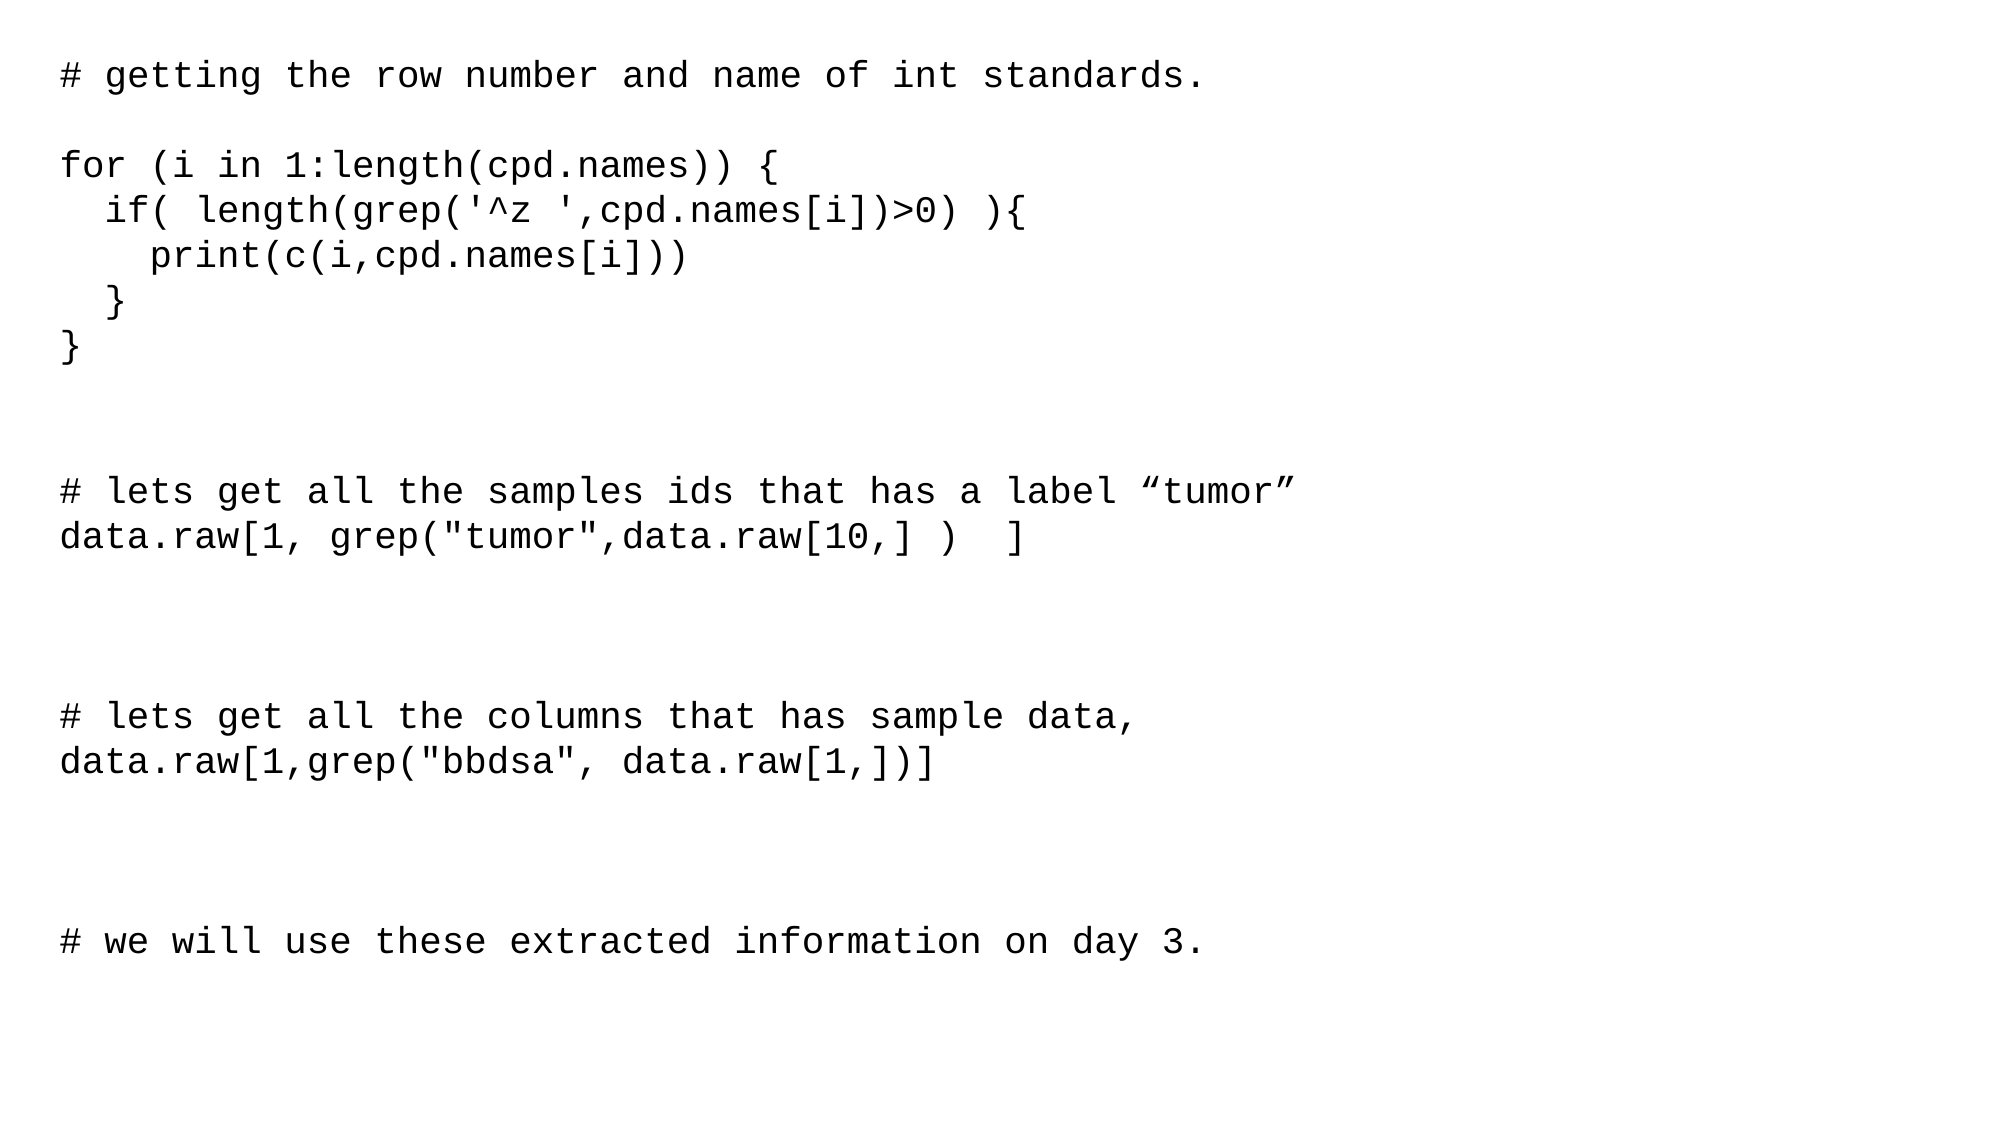

# getting the row number and name of int standards.

for (i in 1:length(cpd.names)) {
  if( length(grep('^z ',cpd.names[i])>0) ){
    print(c(i,cpd.names[i]))
  }
}

# lets get all the samples ids that has a label “tumor”
data.raw[1, grep("tumor",data.raw[10,] )  ]

# lets get all the columns that has sample data,
data.raw[1,grep("bbdsa", data.raw[1,])]

# we will use these extracted information on day 3.